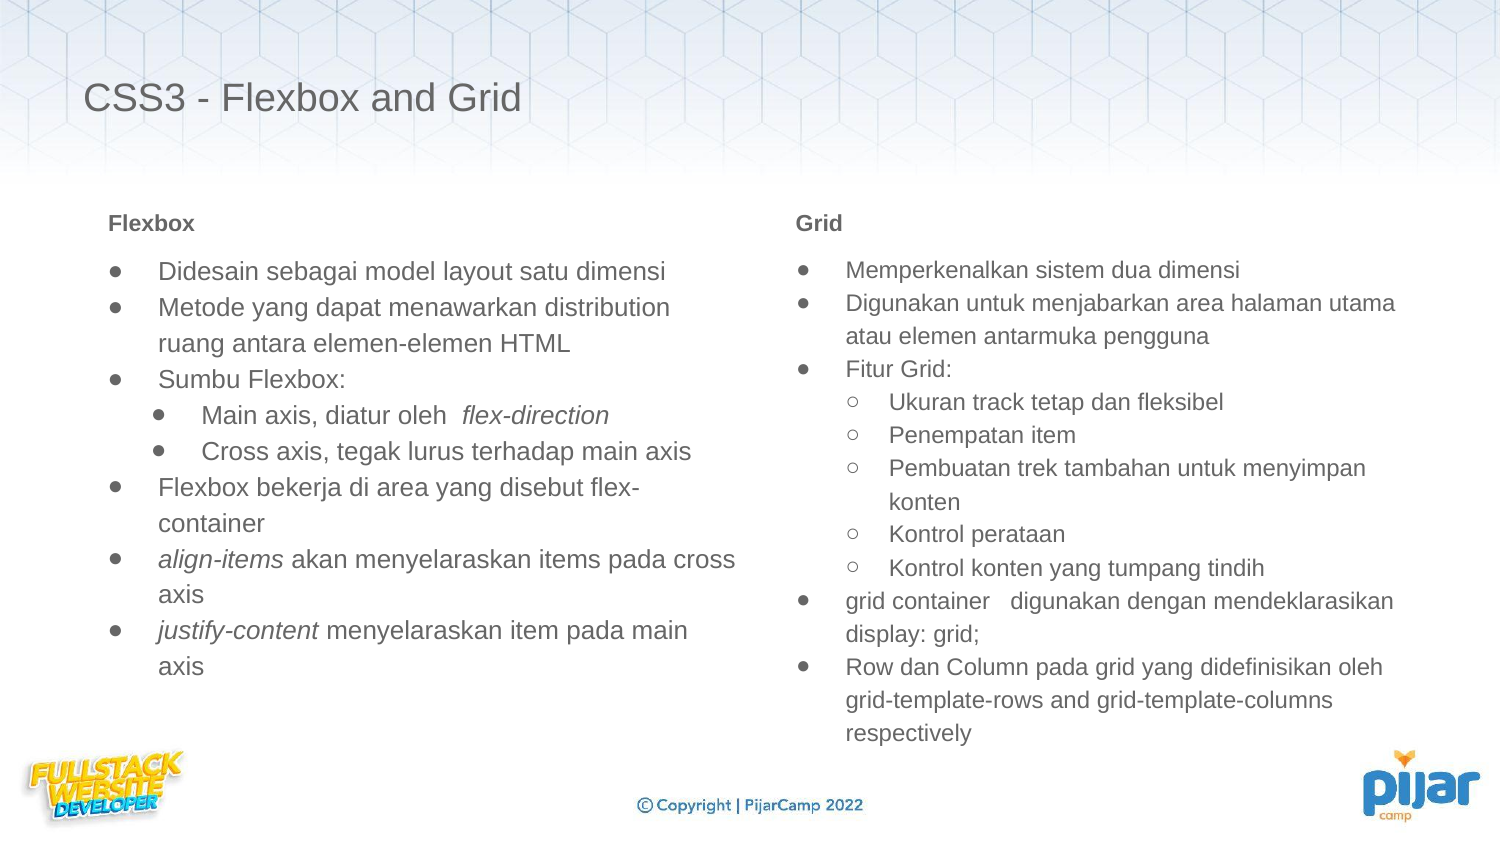

CSS3 - Flexbox and Grid
Flexbox
Grid
Didesain sebagai model layout satu dimensi
Metode yang dapat menawarkan distribution ruang antara elemen-elemen HTML
Sumbu Flexbox:
Main axis, diatur oleh  flex-direction
Cross axis, tegak lurus terhadap main axis
Flexbox bekerja di area yang disebut flex-container
align-items akan menyelaraskan items pada cross axis
justify-content menyelaraskan item pada main axis
Memperkenalkan sistem dua dimensi
Digunakan untuk menjabarkan area halaman utama atau elemen antarmuka pengguna
Fitur Grid:
Ukuran track tetap dan fleksibel
Penempatan item
Pembuatan trek tambahan untuk menyimpan konten
Kontrol perataan
Kontrol konten yang tumpang tindih
grid container   digunakan dengan mendeklarasikan display: grid;
Row dan Column pada grid yang didefinisikan oleh grid-template-rows and grid-template-columns respectively